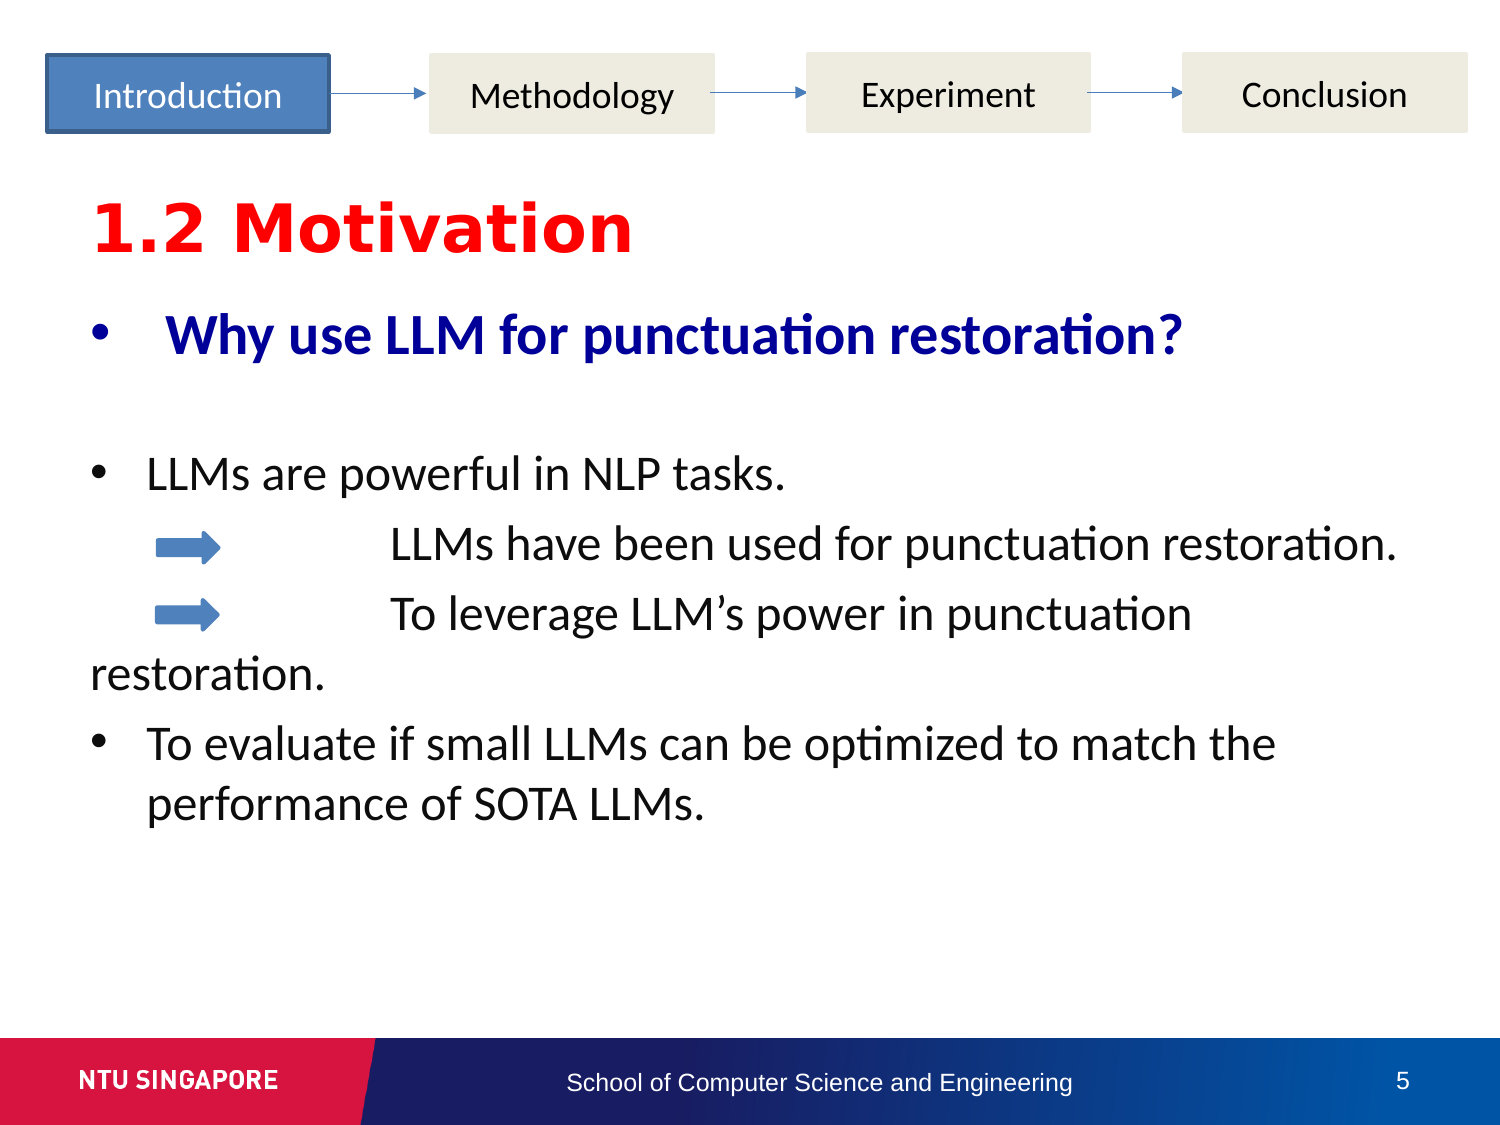

Experiment
Conclusion
Introduction
Methodology
# 1.2 Motivation
Why use LLM for punctuation restoration?
LLMs are powerful in NLP tasks.
		LLMs have been used for punctuation restoration.
		To leverage LLM’s power in punctuation restoration.
To evaluate if small LLMs can be optimized to match the performance of SOTA LLMs.

5
School of Computer Science and Engineering